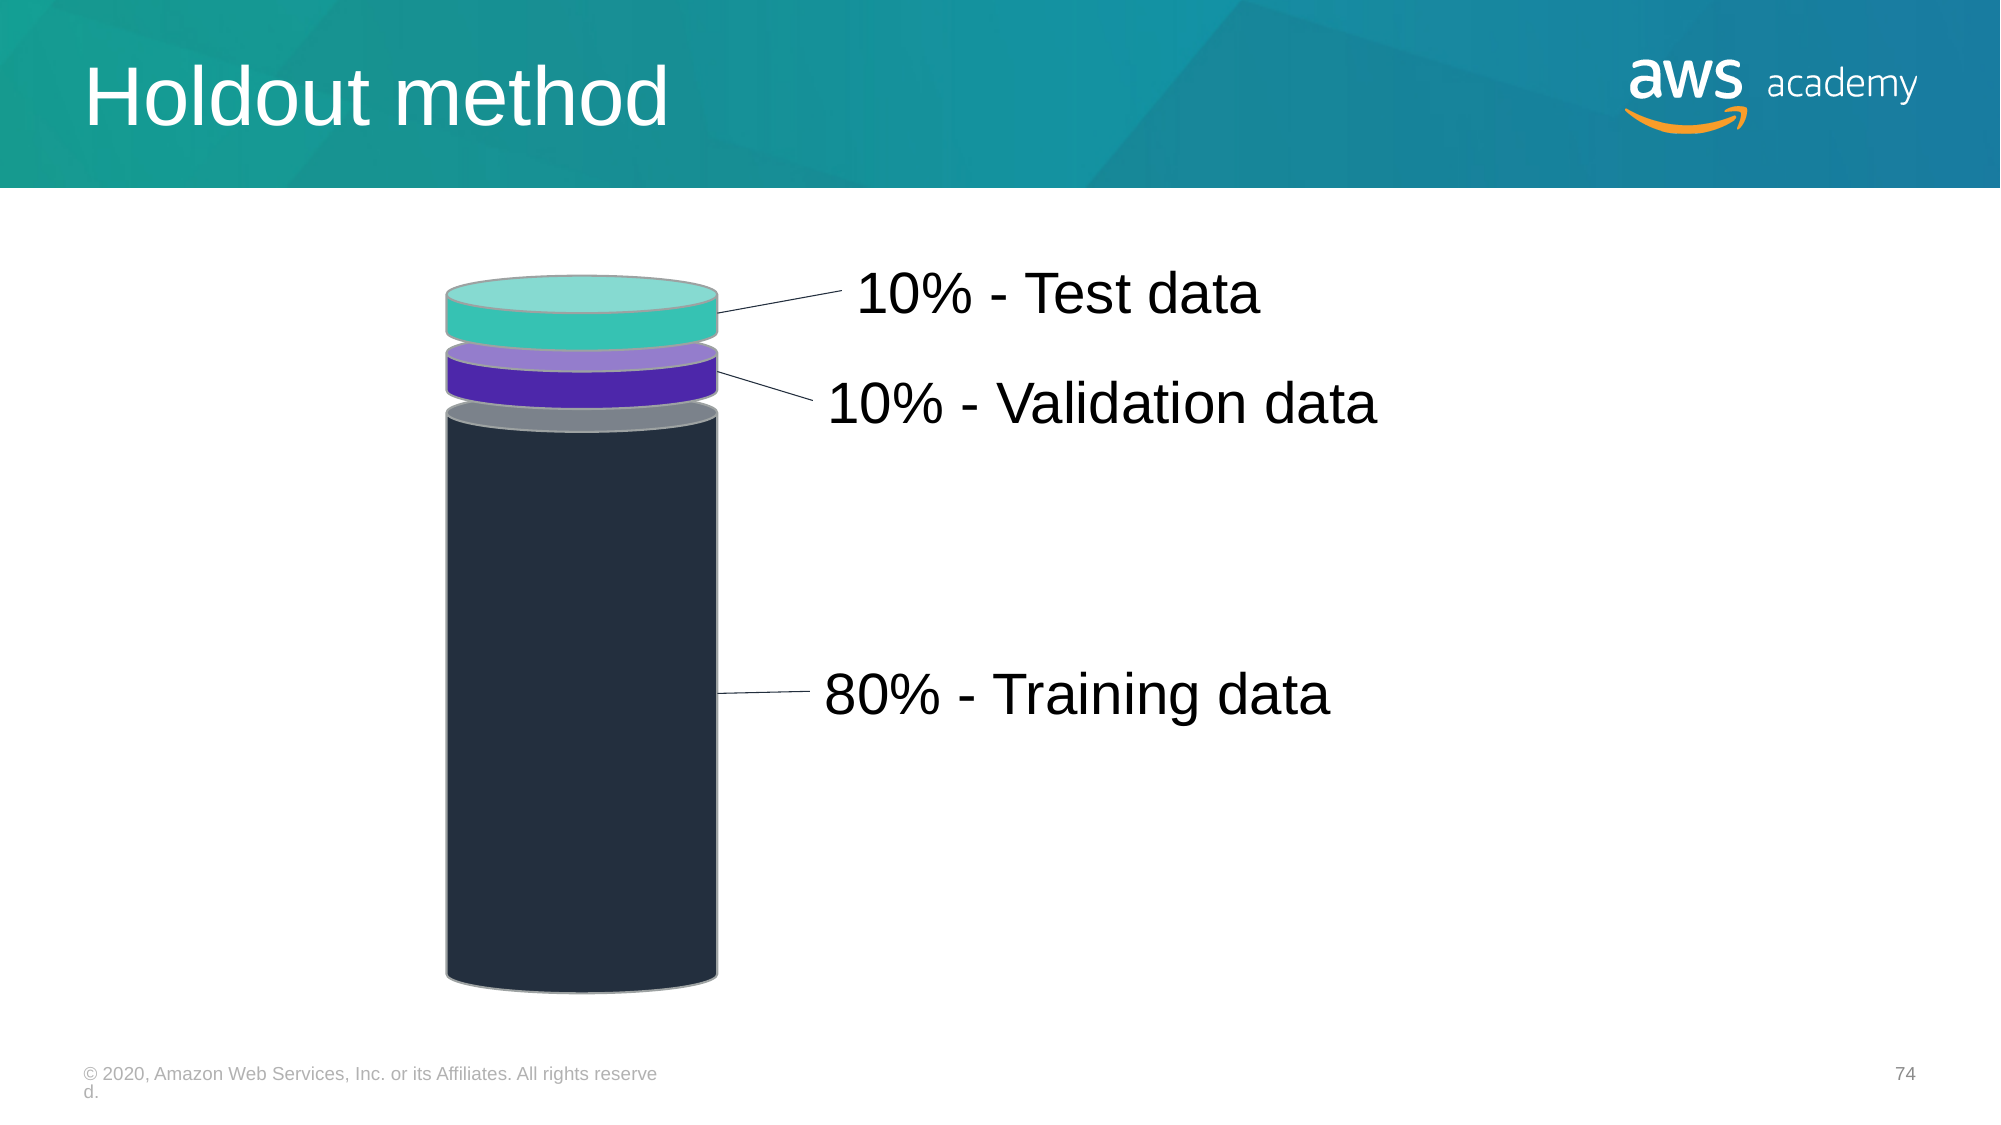

# Holdout method
10% - Test data

10% - Validation data

80% - Training data
© 2020, Amazon Web Services, Inc. or its Affiliates. All rights reserved.
74